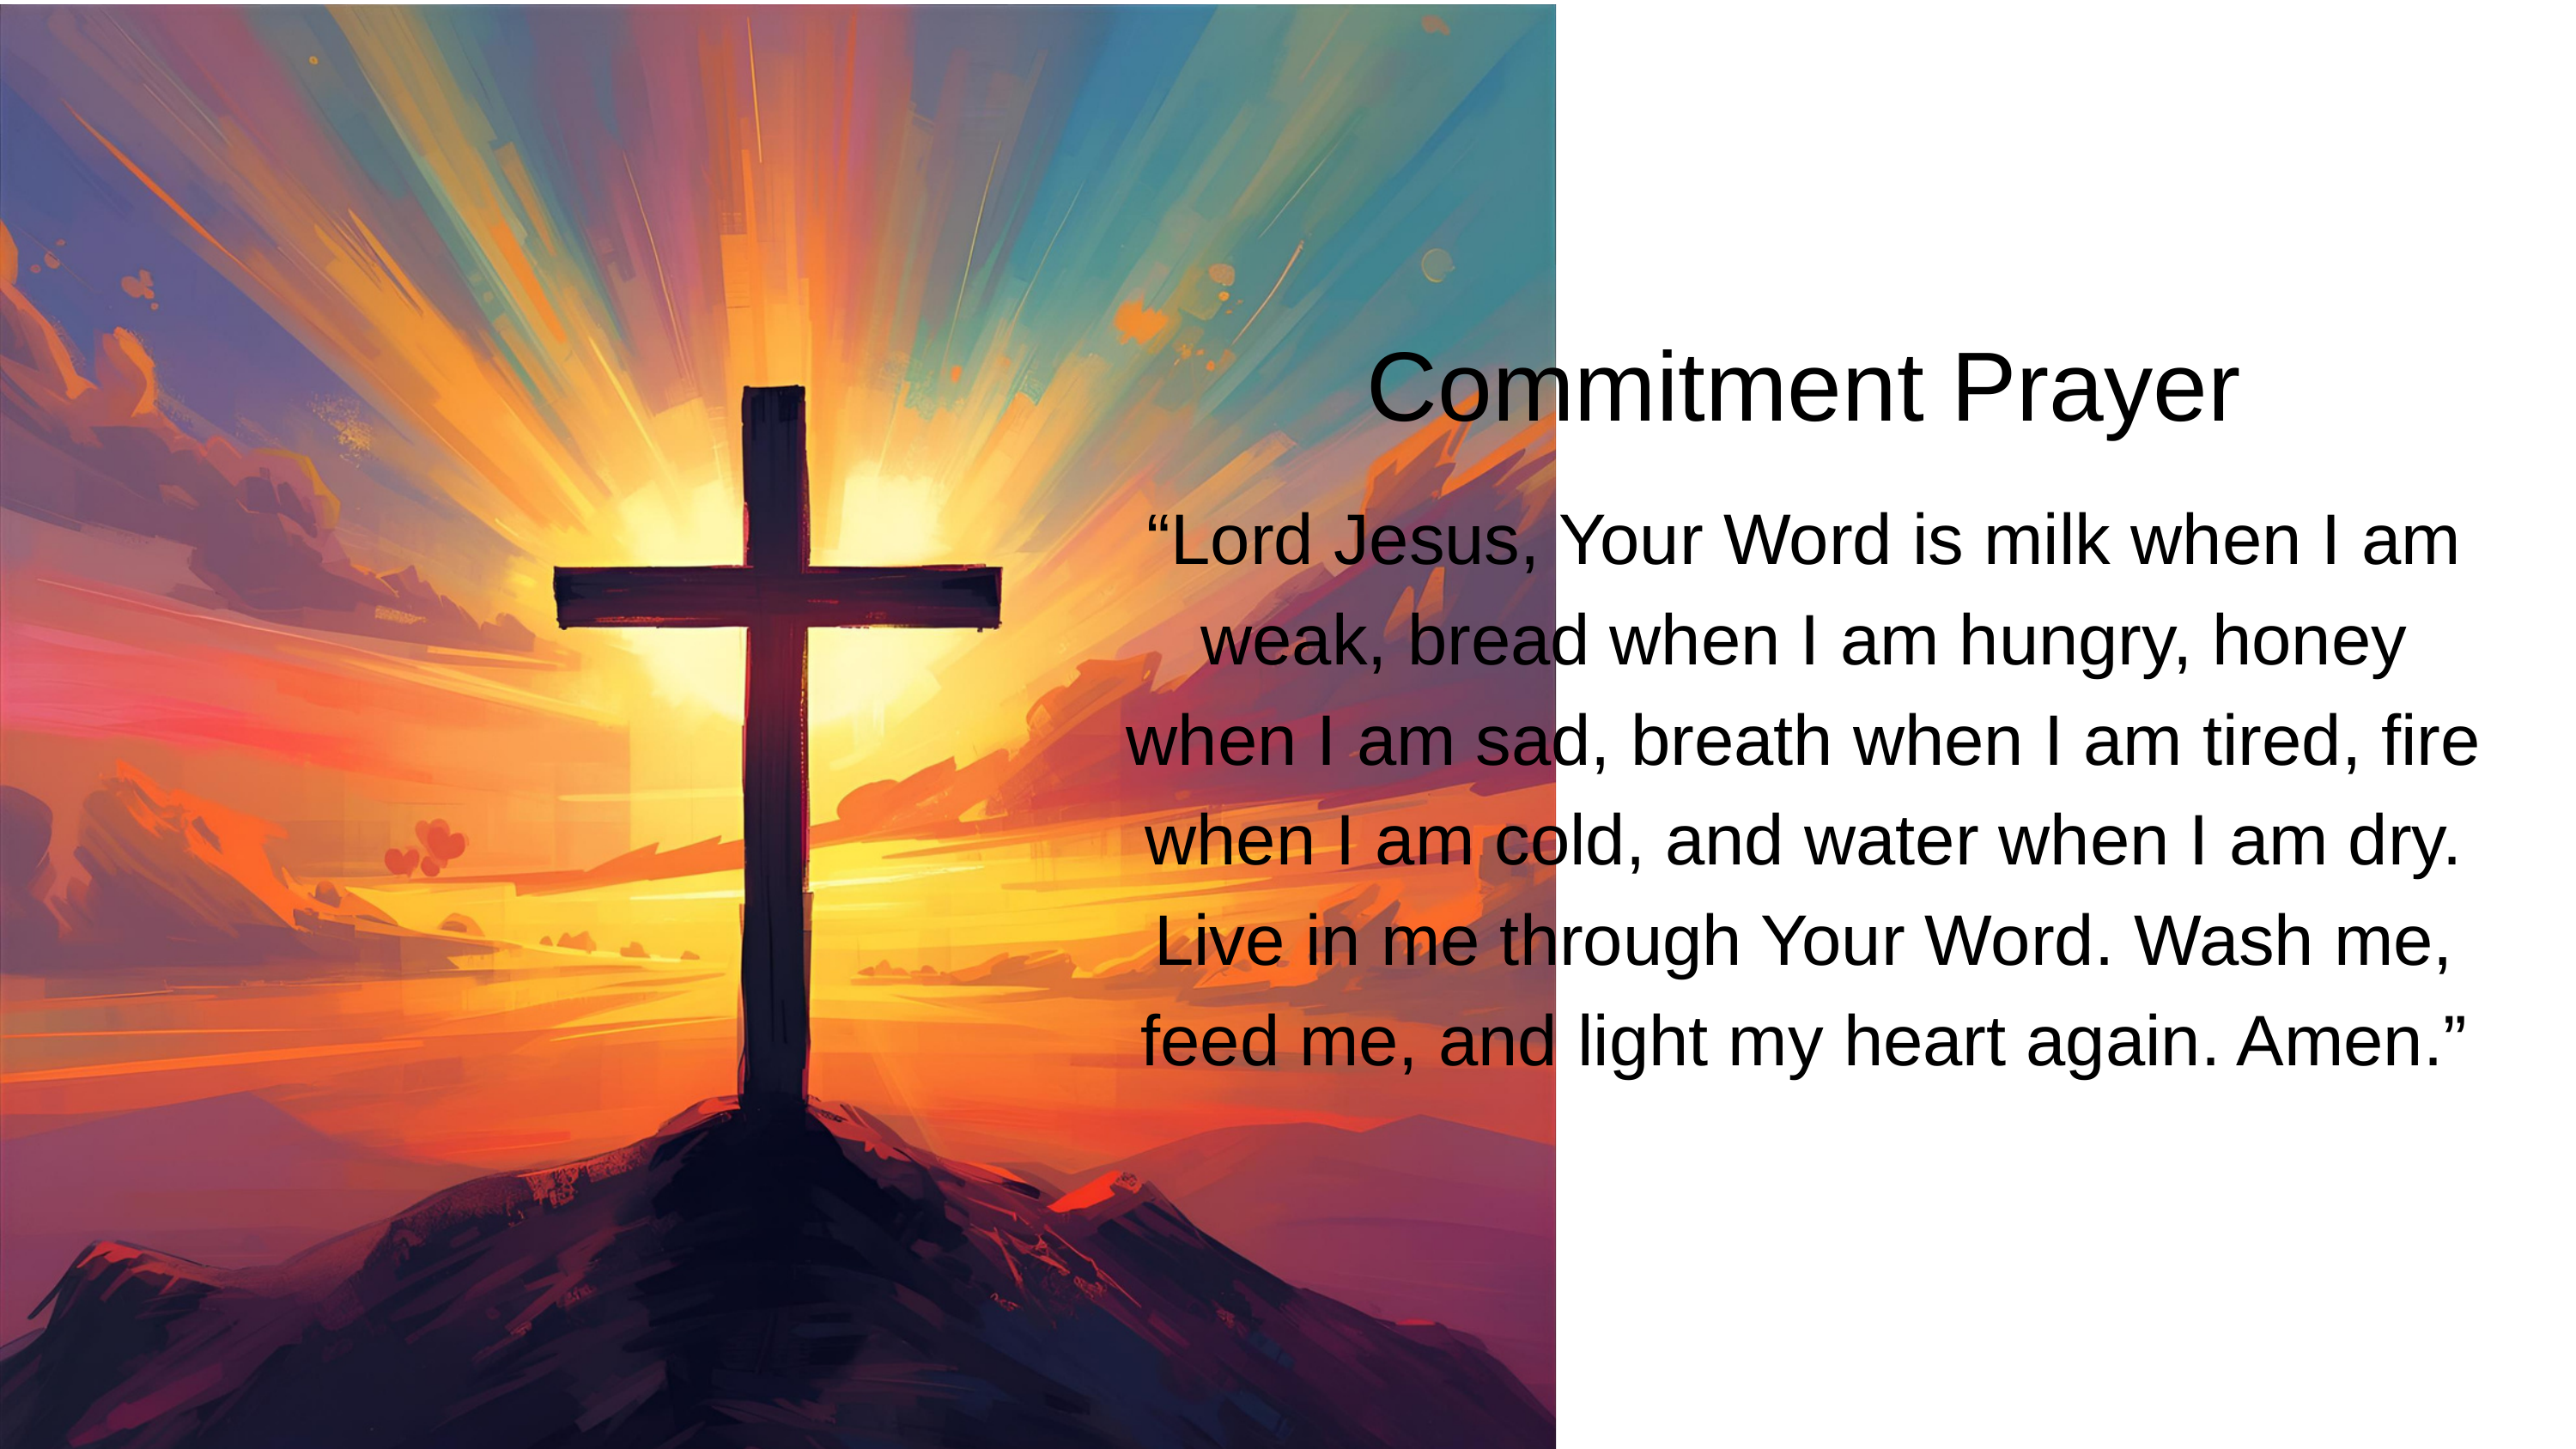

Commitment Prayer
“Lord Jesus, Your Word is milk when I am weak, bread when I am hungry, honey when I am sad, breath when I am tired, fire when I am cold, and water when I am dry. Live in me through Your Word. Wash me, feed me, and light my heart again. Amen.”